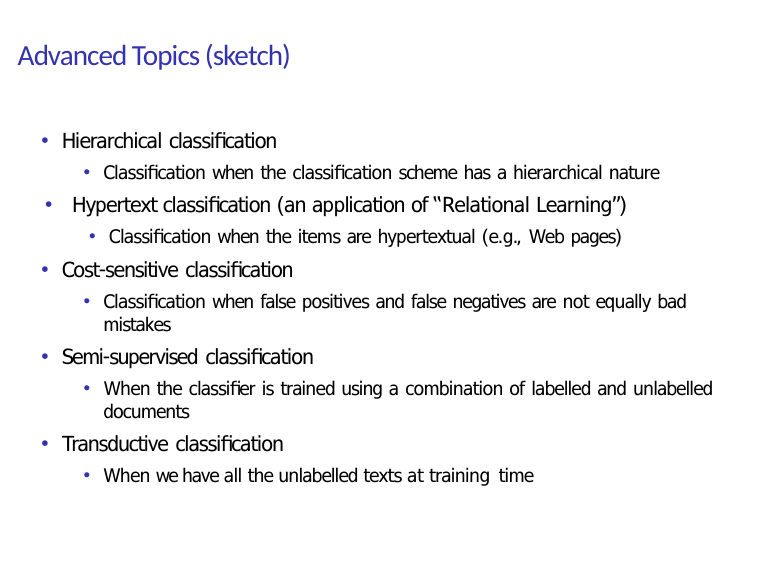

# Advanced Topics (sketch)
Hierarchical classification
Classification when the classification scheme has a hierarchical nature
Hypertext classification (an application of “Relational Learning”)
Classification when the items are hypertextual (e.g., Web pages)
Cost-sensitive classification
Classification when false positives and false negatives are not equally bad
mistakes
Semi-supervised classification
When the classifier is trained using a combination of labelled and unlabelled
documents
Transductive classification
When we have all the unlabelled texts at training time